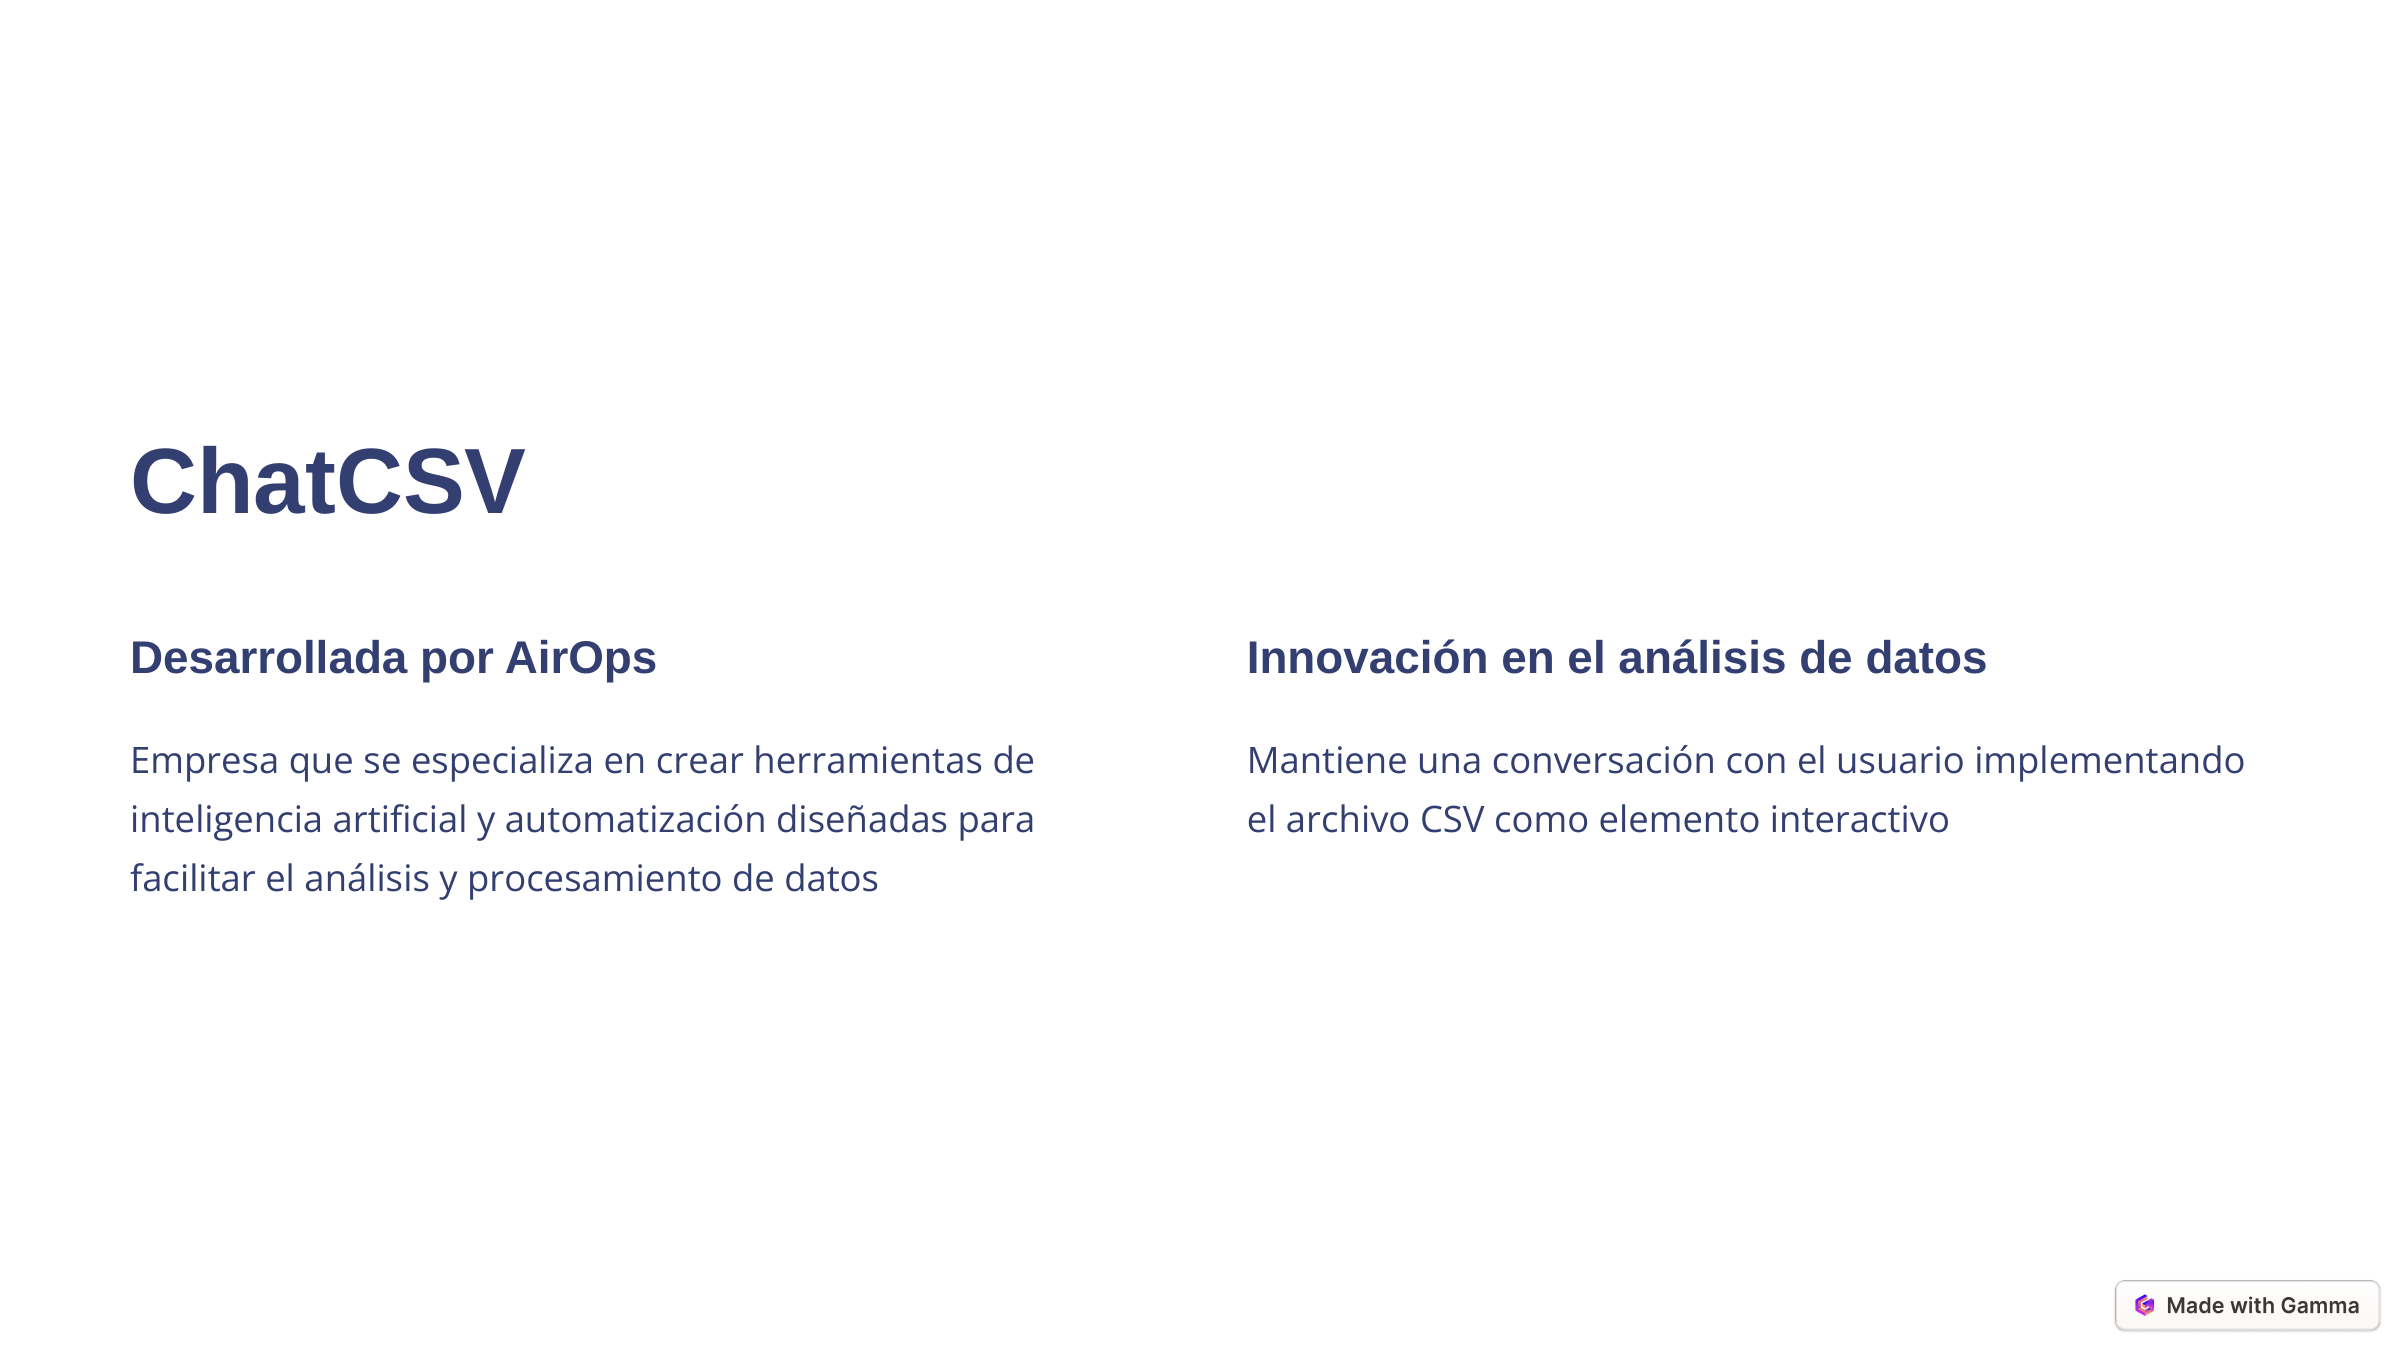

ChatCSV
Desarrollada por AirOps
Innovación en el análisis de datos
Empresa que se especializa en crear herramientas de inteligencia artificial y automatización diseñadas para facilitar el análisis y procesamiento de datos
Mantiene una conversación con el usuario implementando el archivo CSV como elemento interactivo